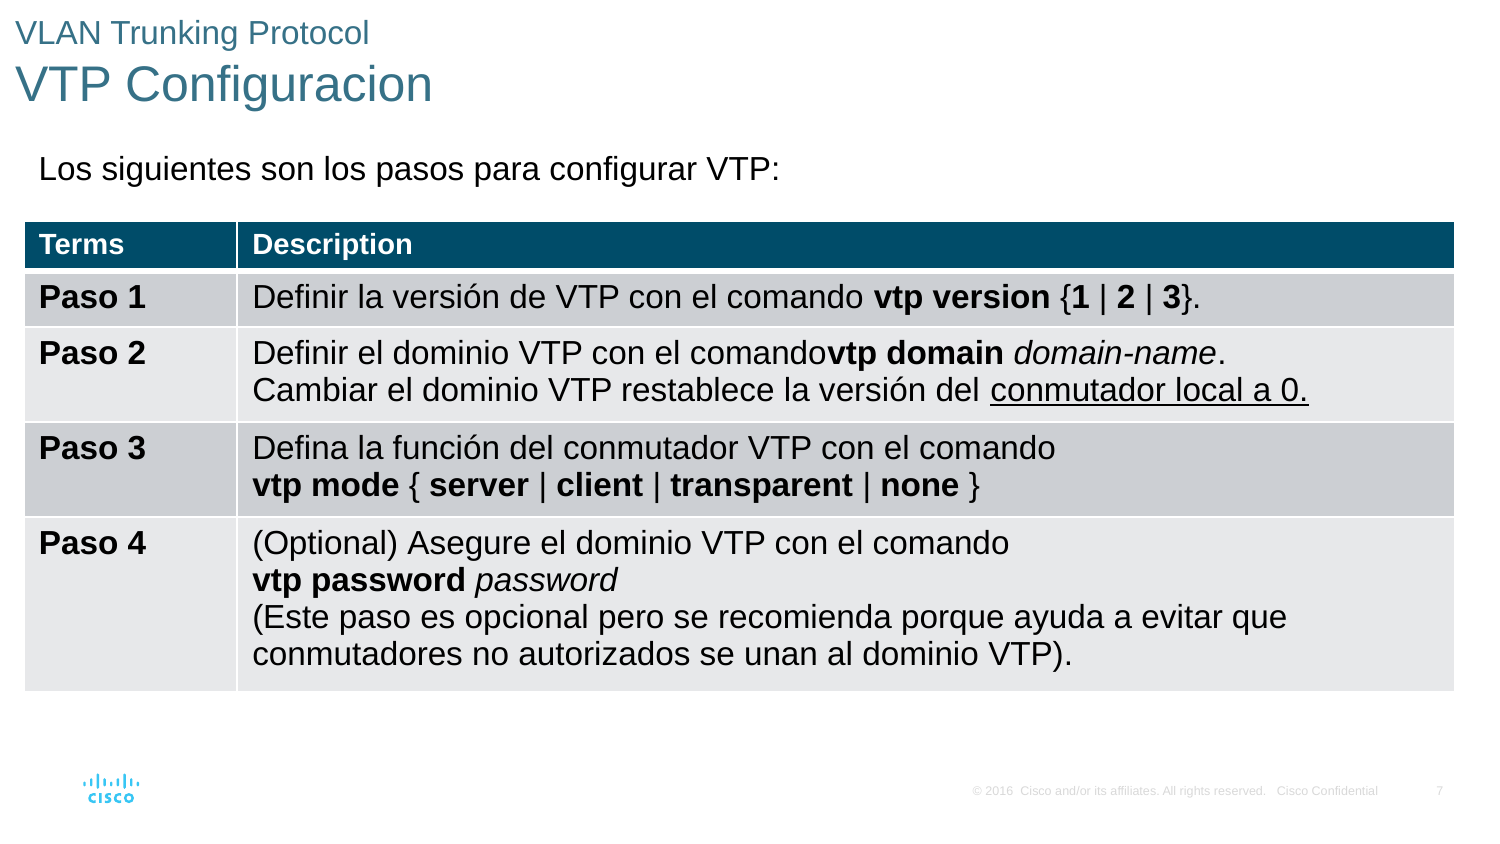

# VLAN Trunking Protocol VTP Configuracion
Los siguientes son los pasos para configurar VTP:
| Terms | Description |
| --- | --- |
| Paso 1 | Definir la versión de VTP con el comando vtp version {1 | 2 | 3}. |
| Paso 2 | Definir el dominio VTP con el comandovtp domain domain-name. Cambiar el dominio VTP restablece la versión del conmutador local a 0. |
| Paso 3 | Defina la función del conmutador VTP con el comando vtp mode { server | client | transparent | none } |
| Paso 4 | (Optional) Asegure el dominio VTP con el comando vtp password password (Este paso es opcional pero se recomienda porque ayuda a evitar que conmutadores no autorizados se unan al dominio VTP). |